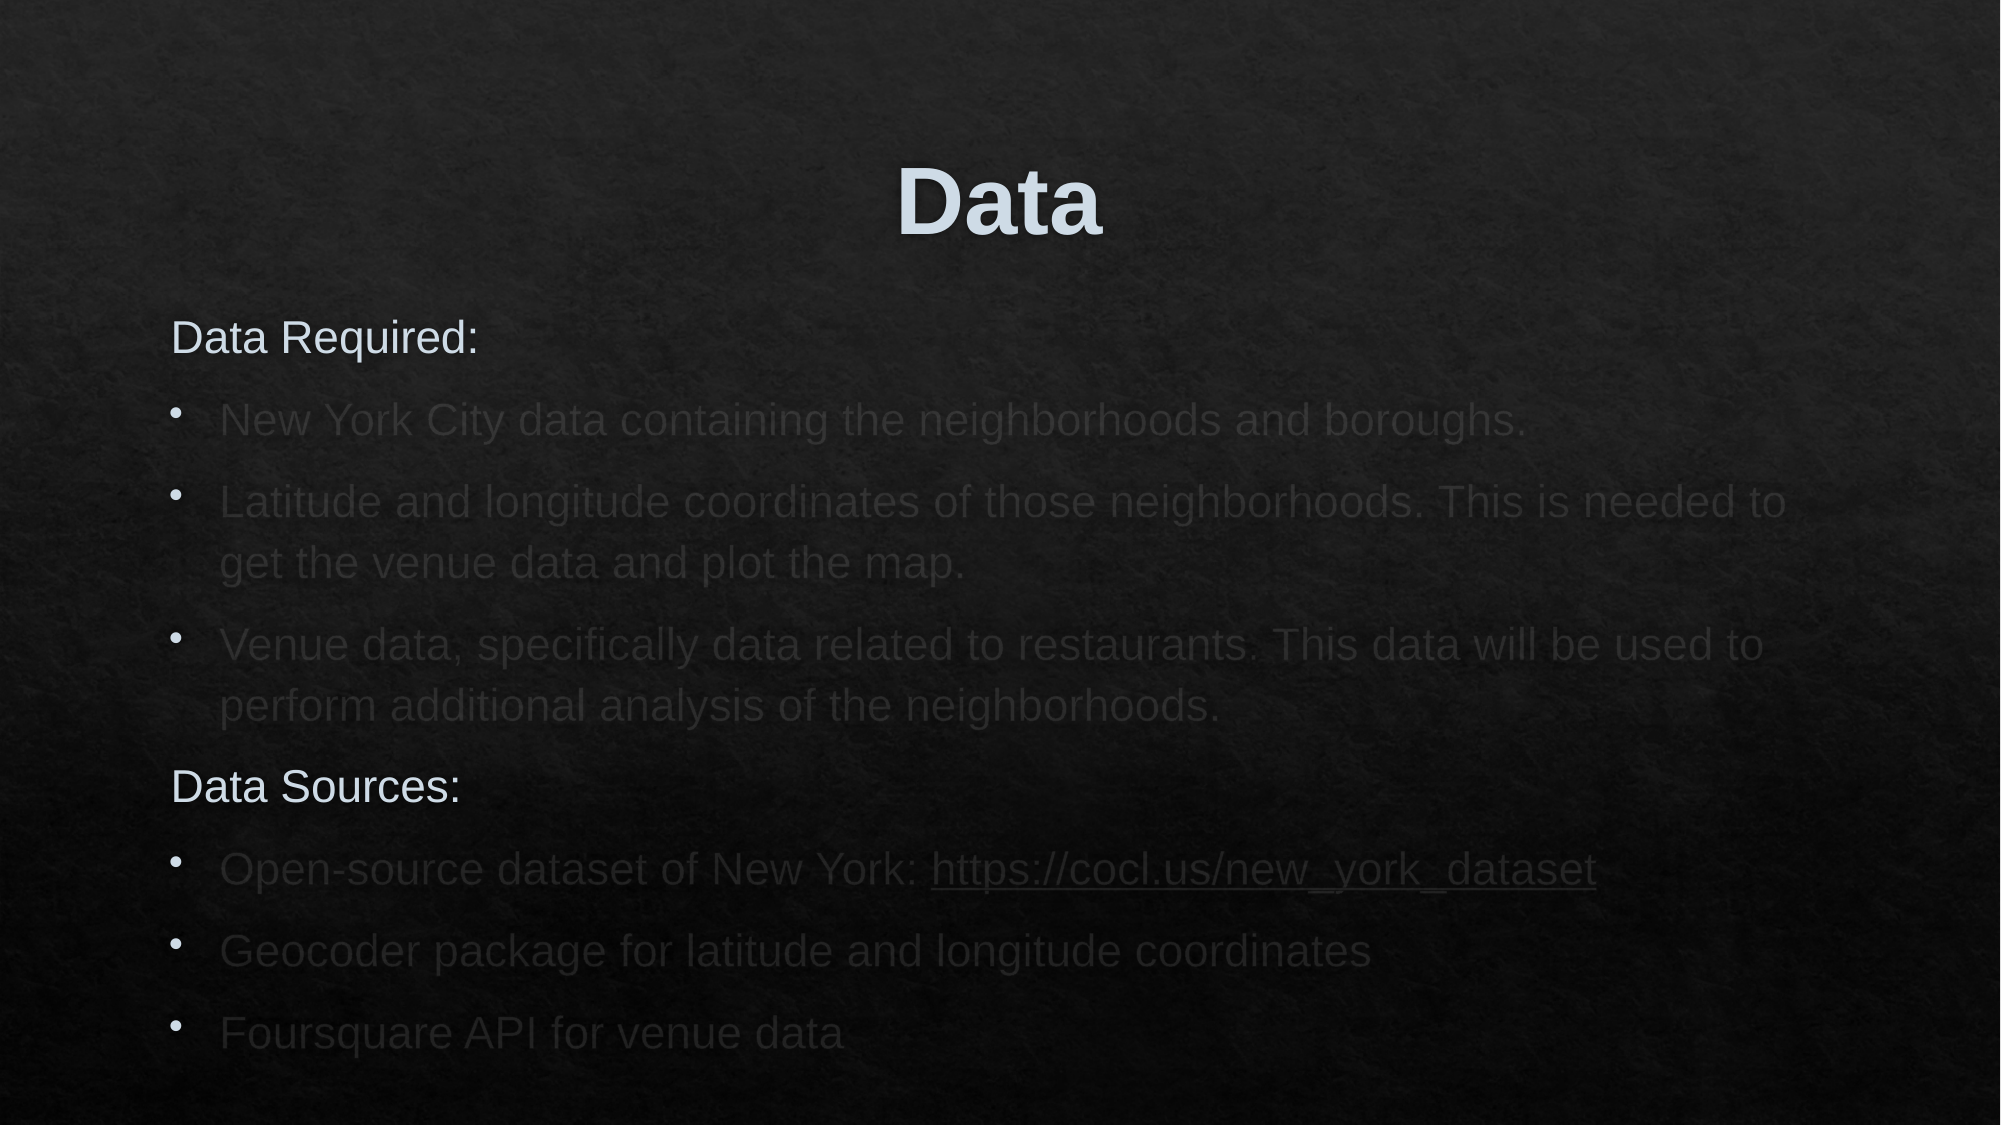

# Data
Data Required:
New York City data containing the neighborhoods and boroughs.
Latitude and longitude coordinates of those neighborhoods. This is needed to get the venue data and plot the map.
Venue data, specifically data related to restaurants. This data will be used to perform additional analysis of the neighborhoods.
Data Sources:
Open-source dataset of New York: https://cocl.us/new_york_dataset
Geocoder package for latitude and longitude coordinates
Foursquare API for venue data